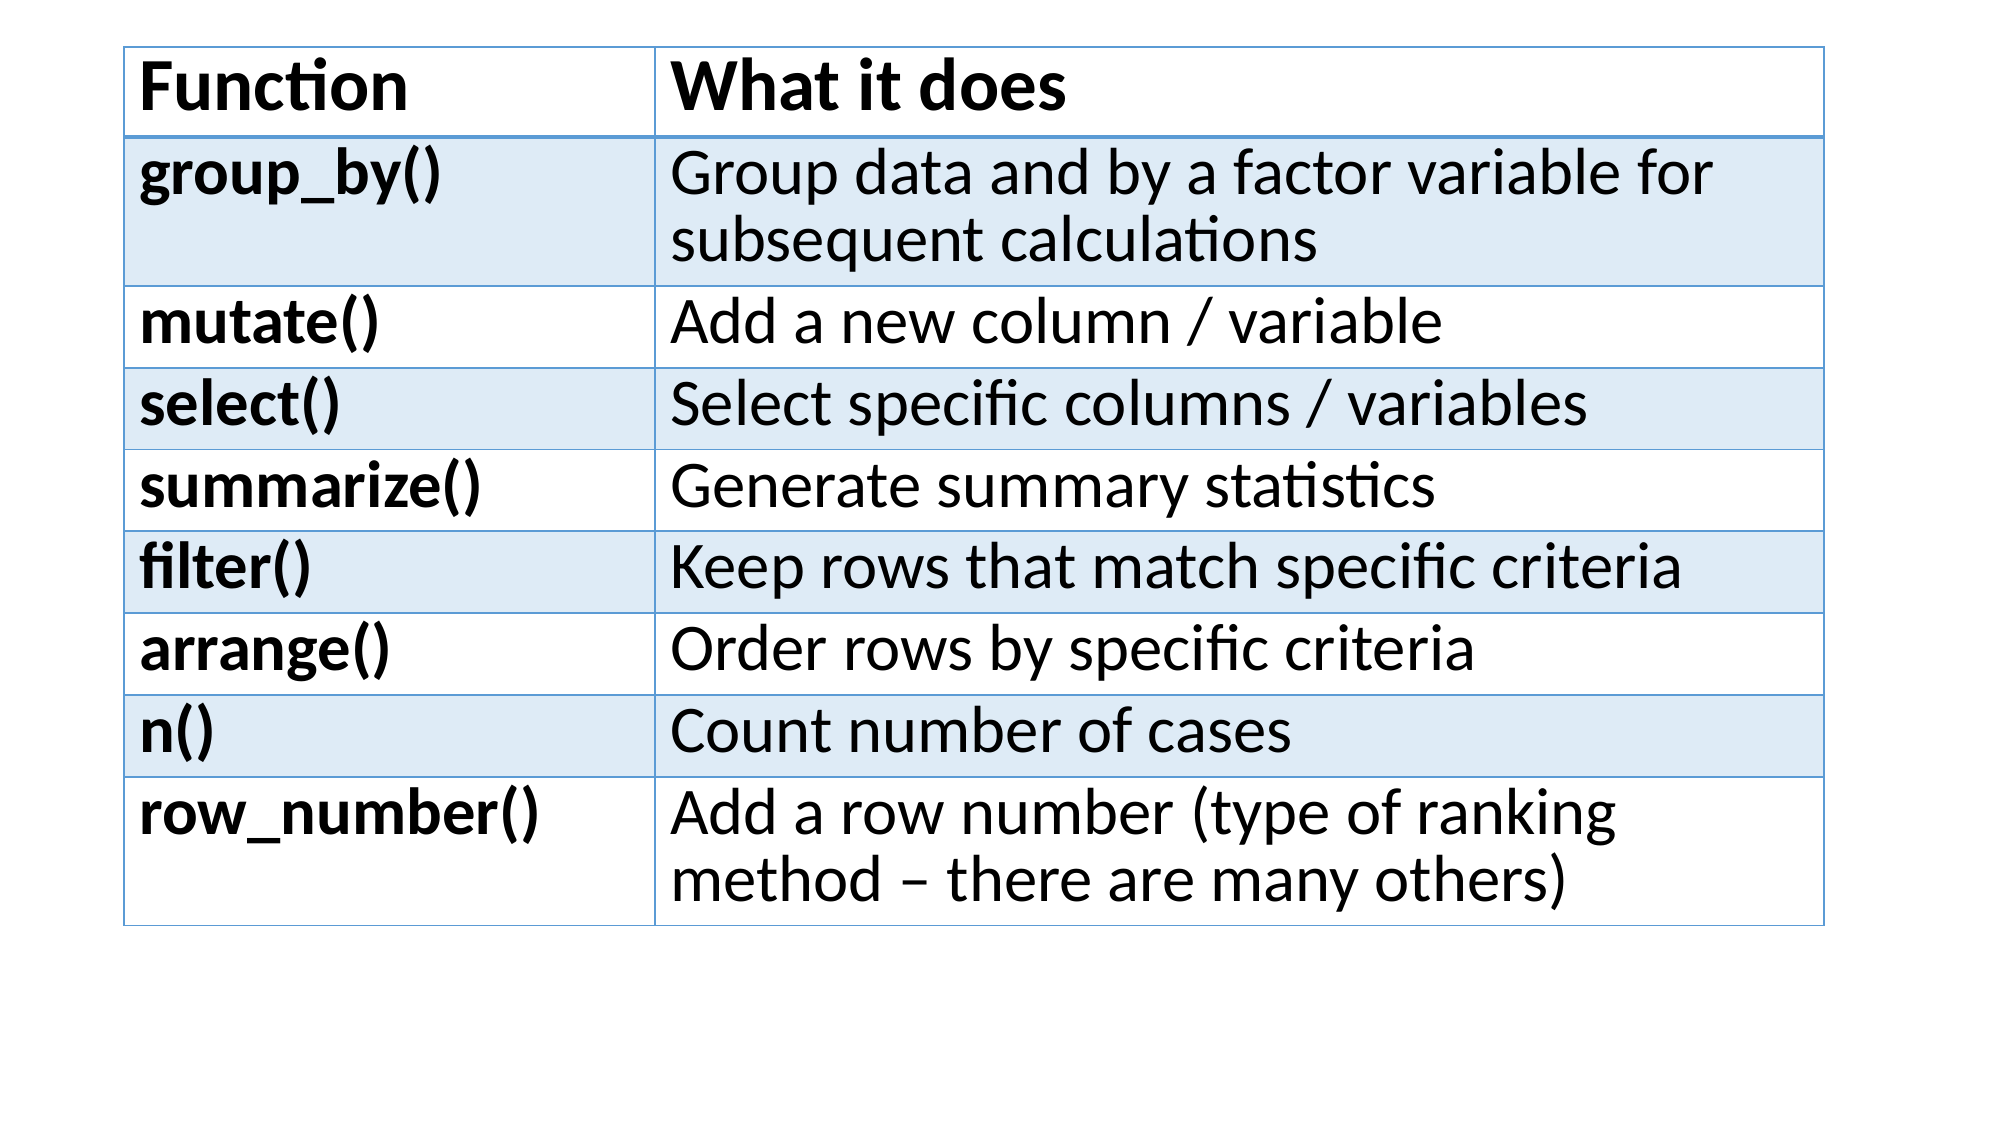

| Function | What it does |
| --- | --- |
| group\_by() | Group data and by a factor variable for subsequent calculations |
| mutate() | Add a new column / variable |
| select() | Select specific columns / variables |
| summarize() | Generate summary statistics |
| filter() | Keep rows that match specific criteria |
| arrange() | Order rows by specific criteria |
| n() | Count number of cases |
| row\_number() | Add a row number (type of ranking method – there are many others) |